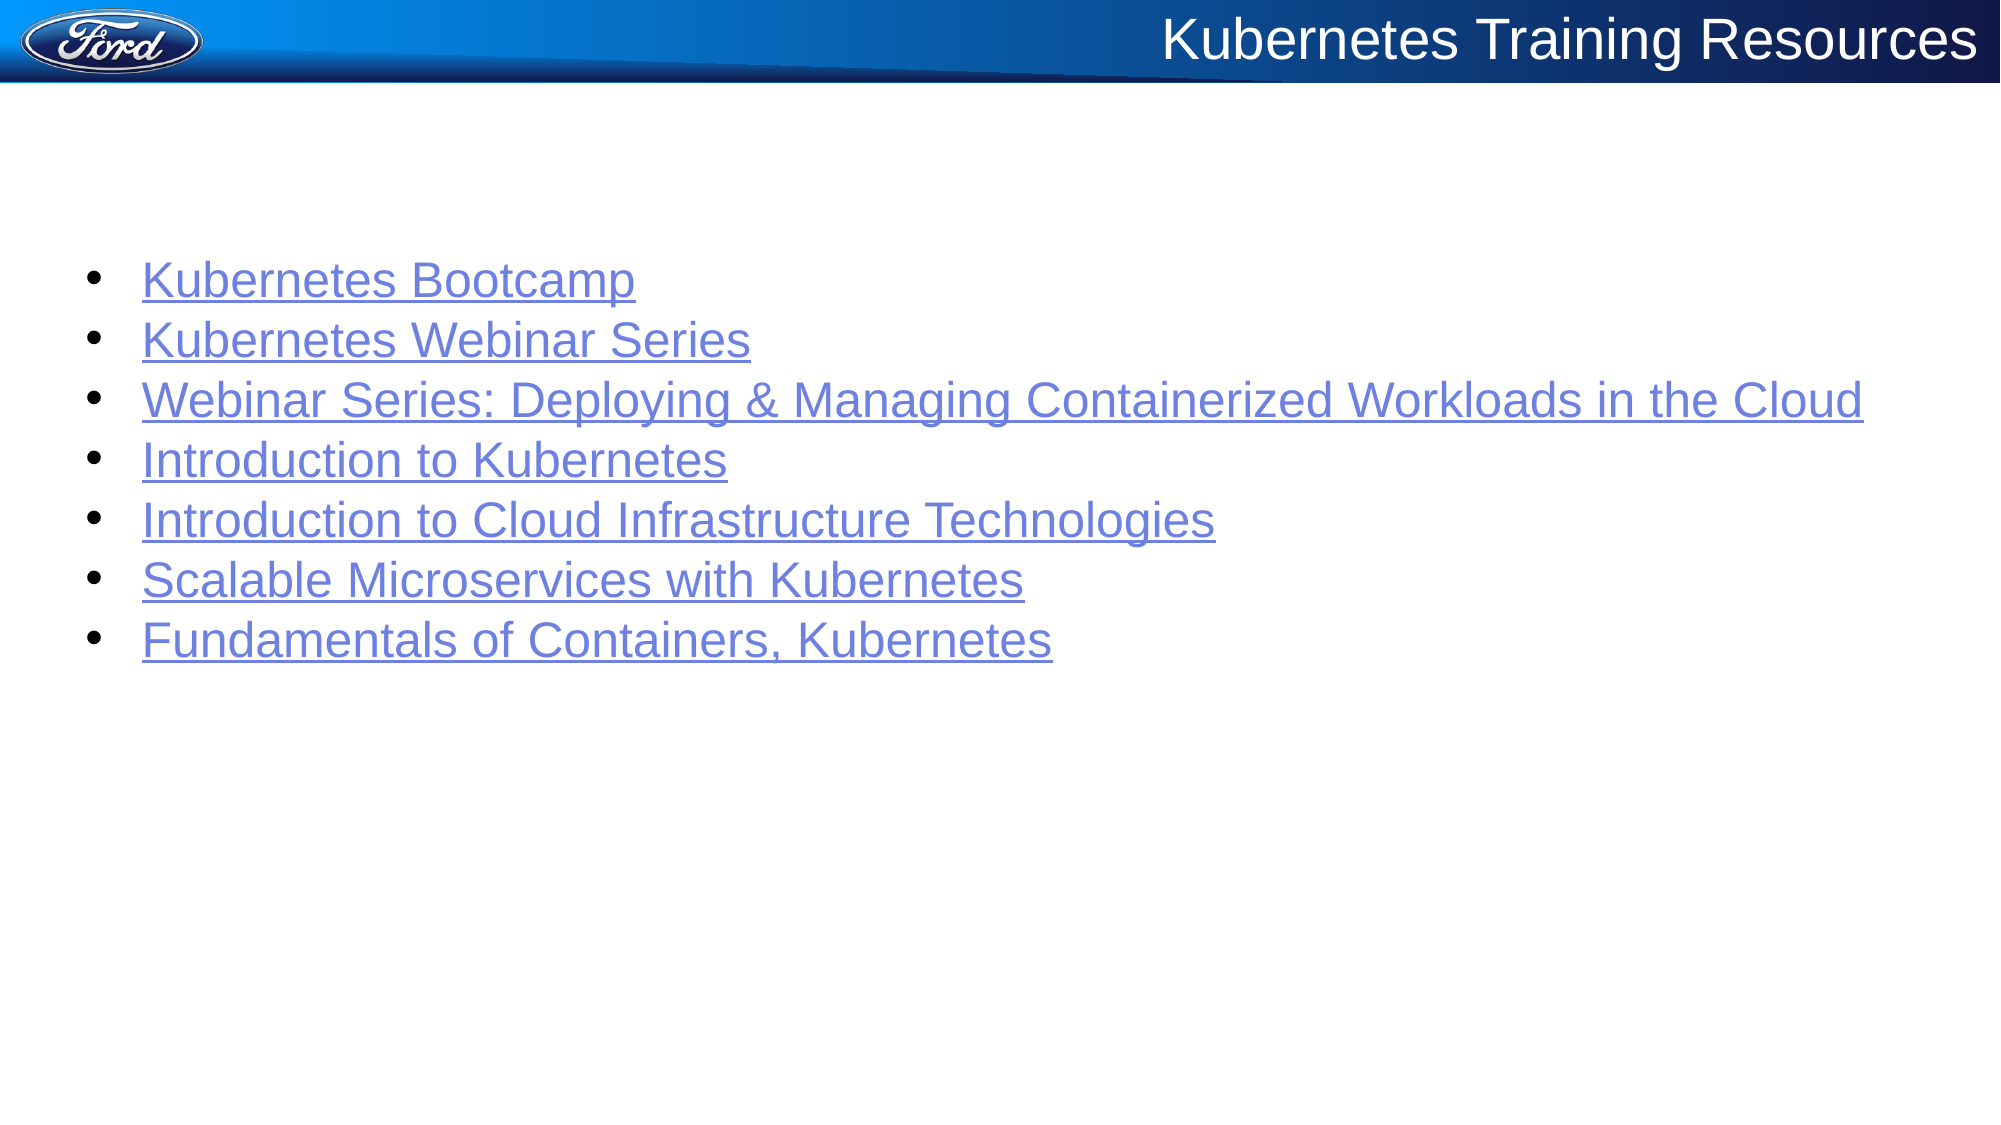

# Kubernetes Training Resources
Kubernetes Bootcamp
Kubernetes Webinar Series
Webinar Series: Deploying & Managing Containerized Workloads in the Cloud
Introduction to Kubernetes
Introduction to Cloud Infrastructure Technologies
Scalable Microservices with Kubernetes
Fundamentals of Containers, Kubernetes